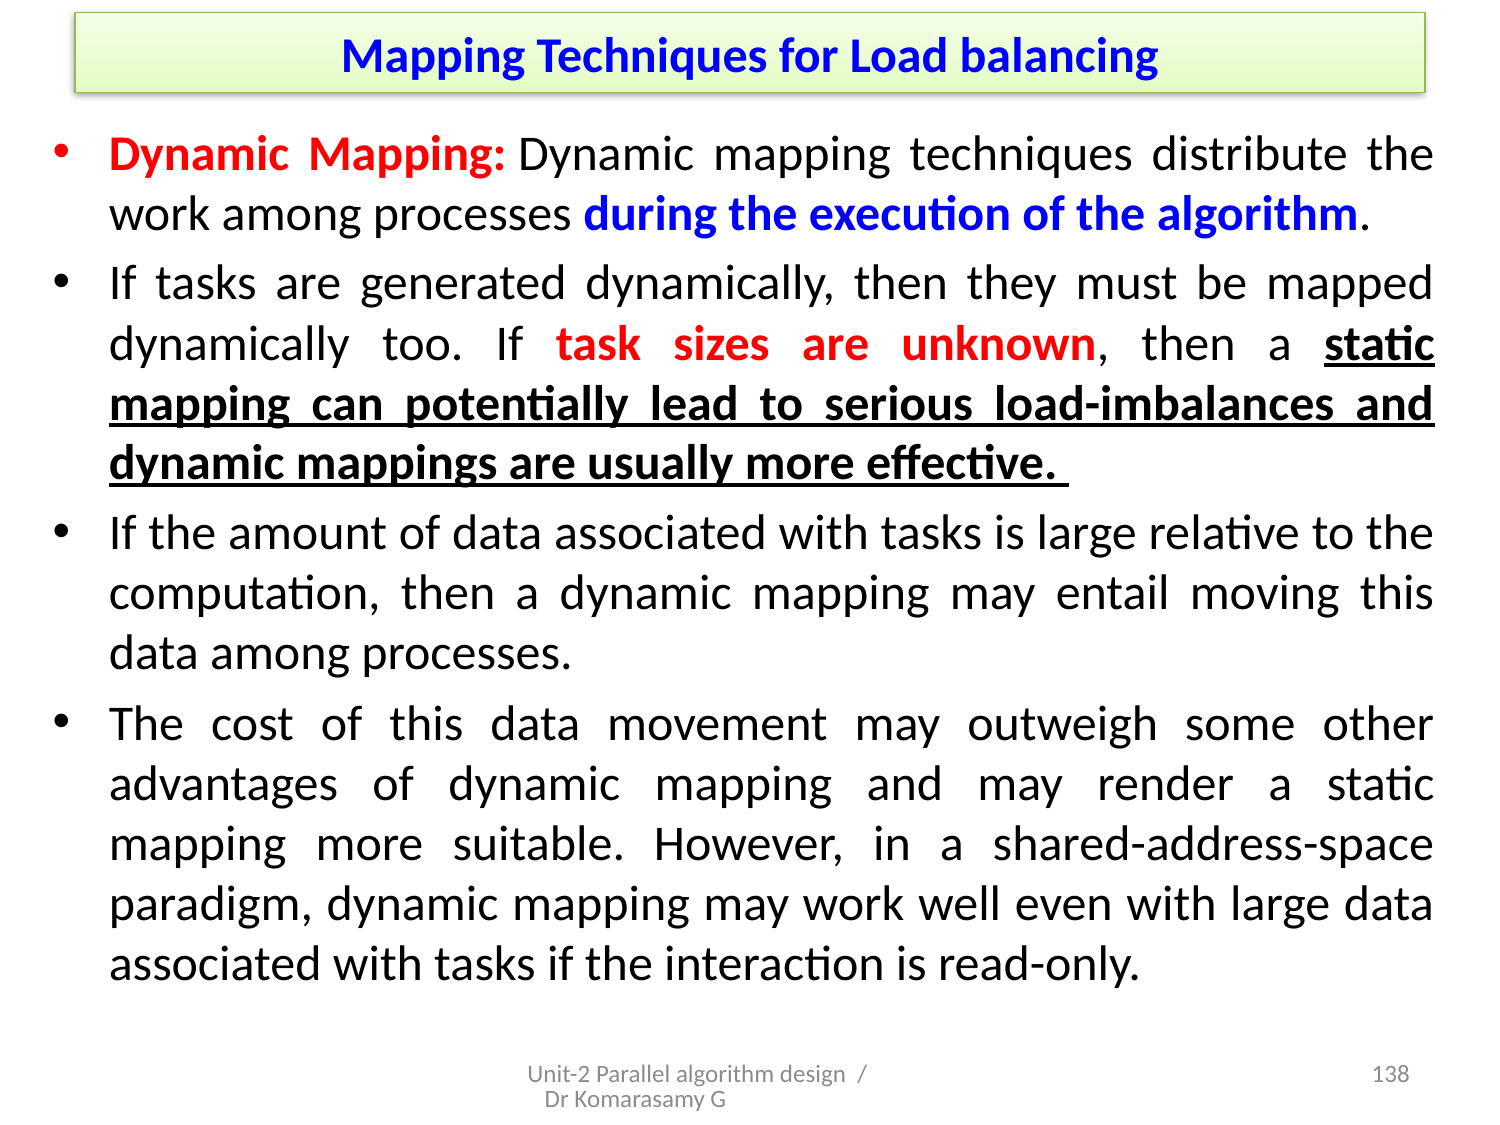

# Mapping Techniques for Load balancing
Dynamic Mapping: Dynamic mapping techniques distribute the work among processes during the execution of the algorithm.
If tasks are generated dynamically, then they must be mapped dynamically too. If task sizes are unknown, then a static mapping can potentially lead to serious load-imbalances and dynamic mappings are usually more effective.
If the amount of data associated with tasks is large relative to the computation, then a dynamic mapping may entail moving this data among processes.
The cost of this data movement may outweigh some other advantages of dynamic mapping and may render a static mapping more suitable. However, in a shared-address-space paradigm, dynamic mapping may work well even with large data associated with tasks if the interaction is read-only.
Unit-2 Parallel algorithm design  /                     Dr Komarasamy G
138